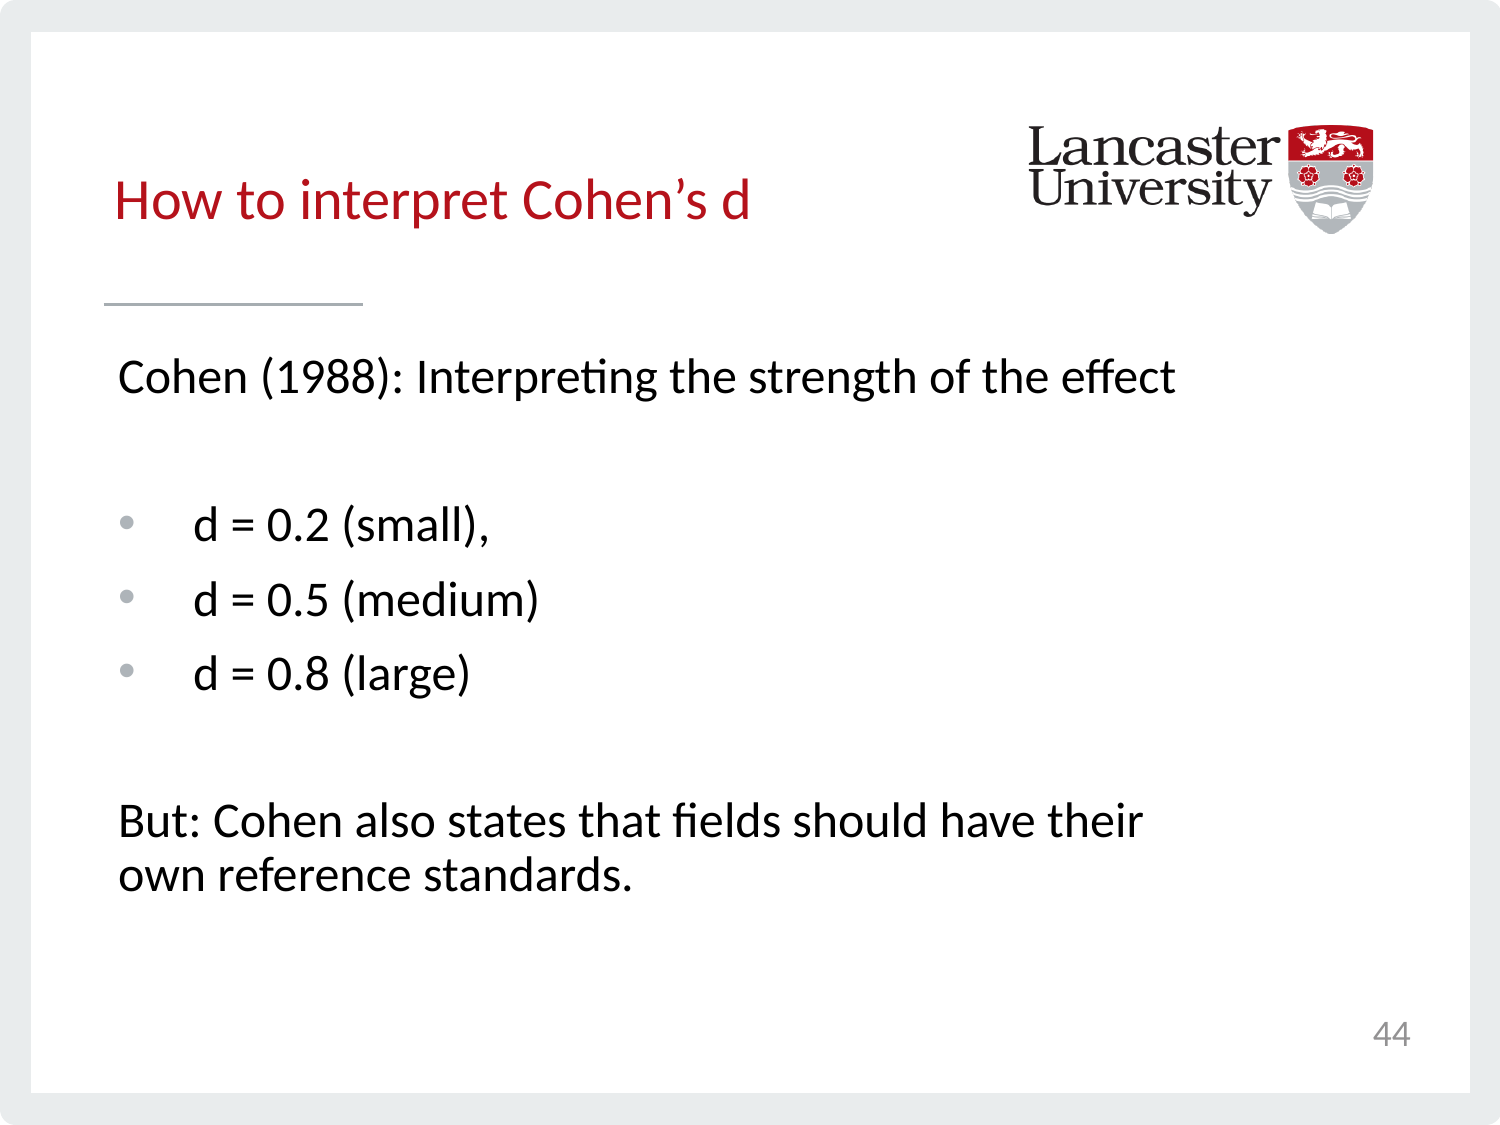

# How to interpret Cohen’s d
Cohen (1988): Interpreting the strength of the effect

d = 0.2 (small),
d = 0.5 (medium)
d = 0.8 (large)

But: Cohen also states that fields should have their own reference standards.
44